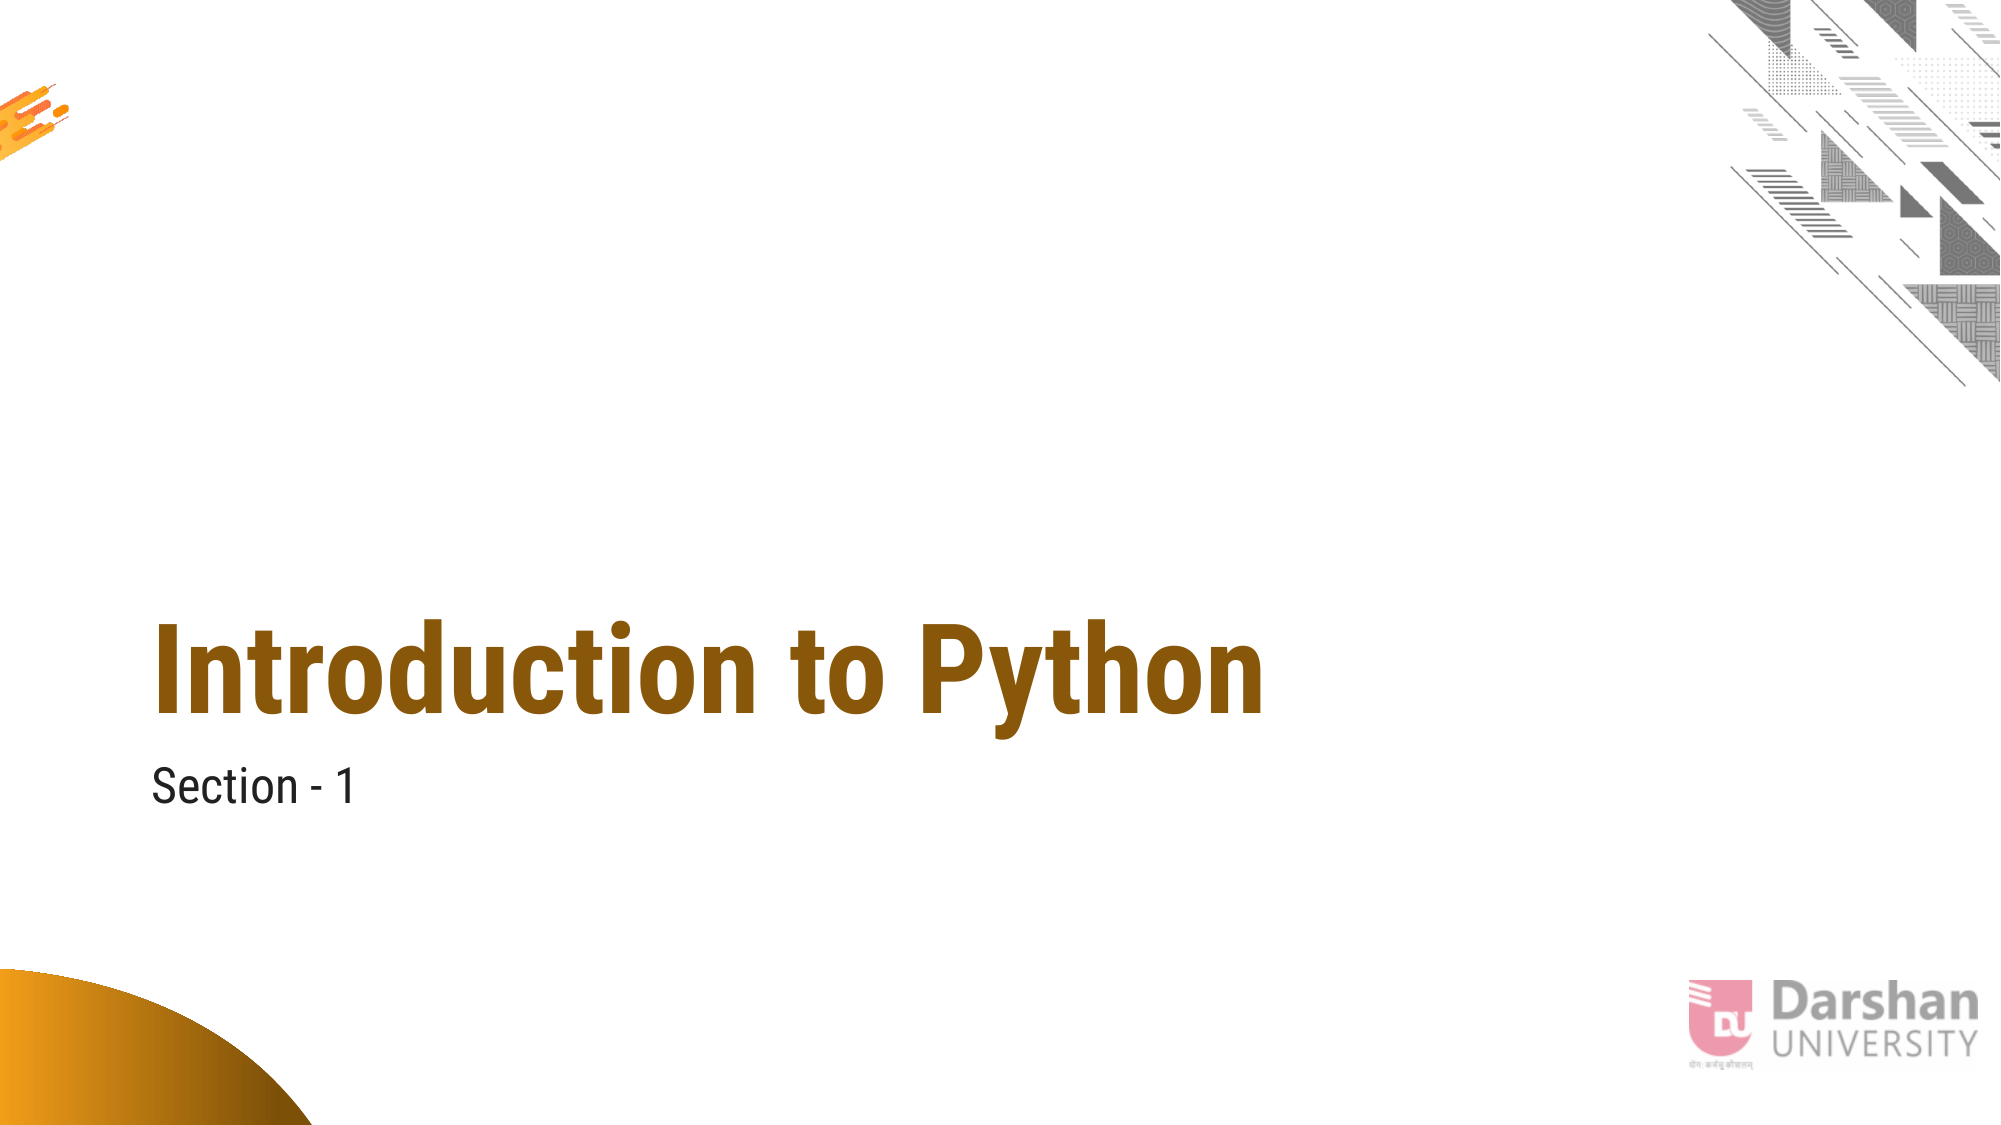

# Introduction to Python
Section - 1